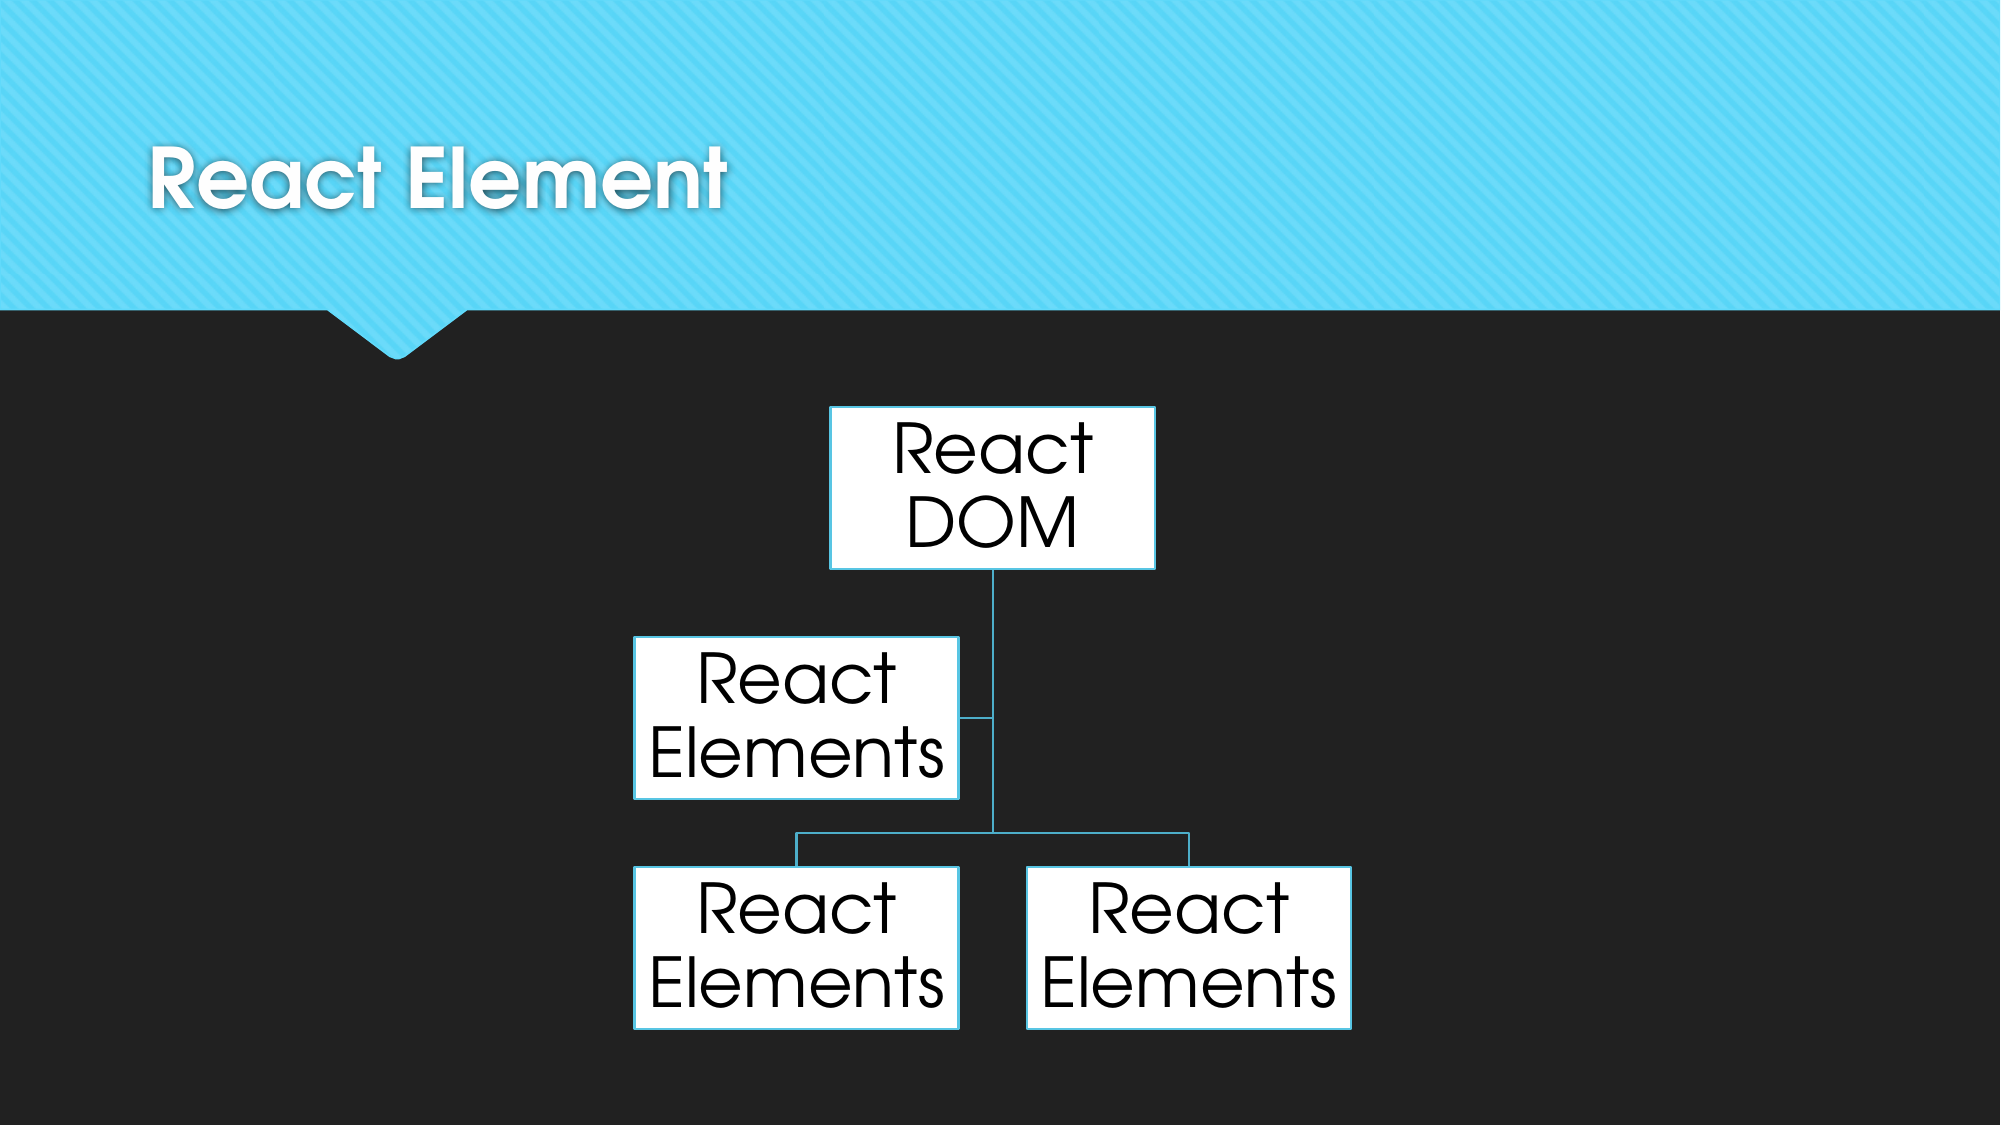

# React Element
React DOM
React Elements
React Elements
React Elements